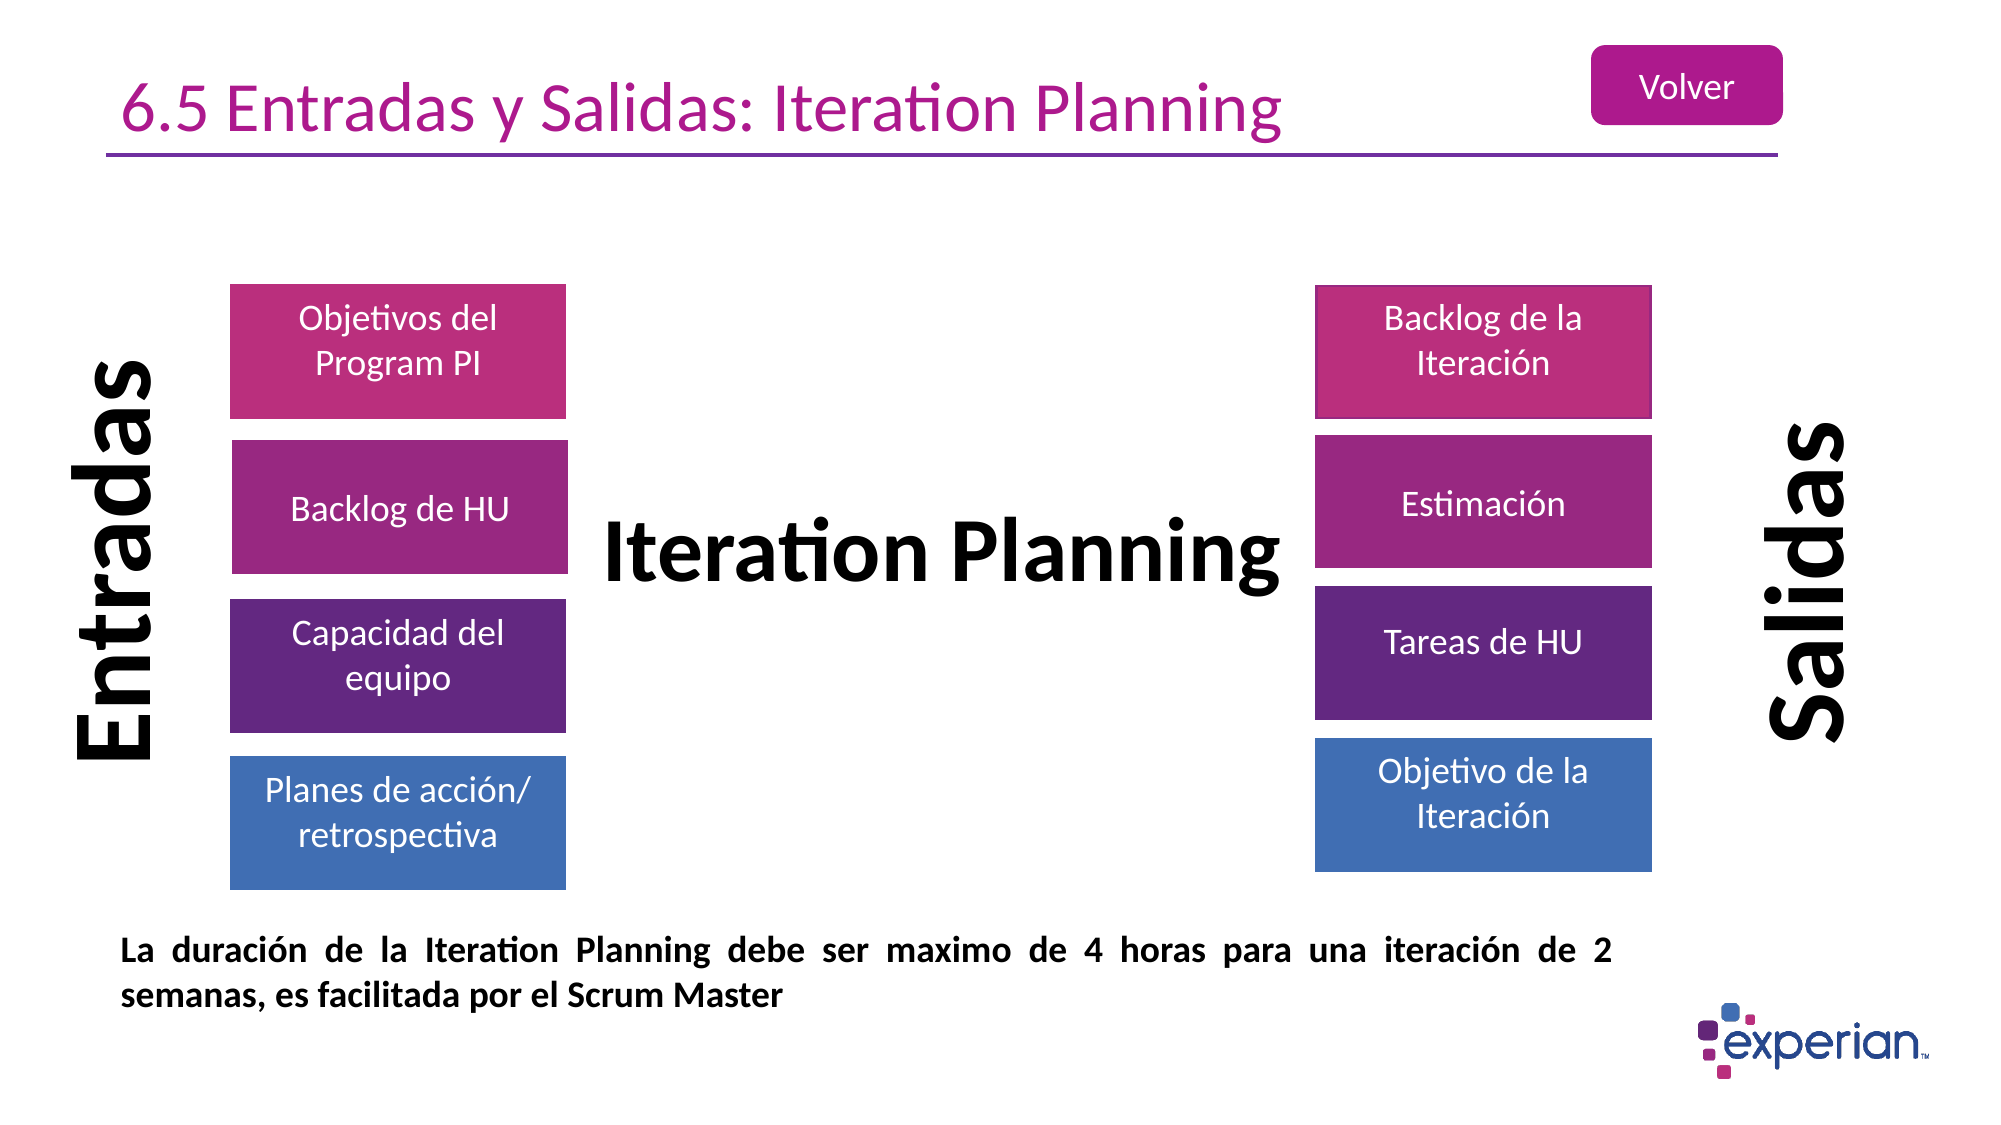

Volver
6.5 Entradas y Salidas: Iteration Planning
Objetivos del Program PI

Backlog de la Iteración

Estimación
Backlog de HU
Iteration Planning
Entradas
Salidas
Tareas de HU

Capacidad del equipo

Objetivo de la Iteración

Planes de acción/ retrospectiva

La duración de la Iteration Planning debe ser maximo de 4 horas para una iteración de 2 semanas, es facilitada por el Scrum Master